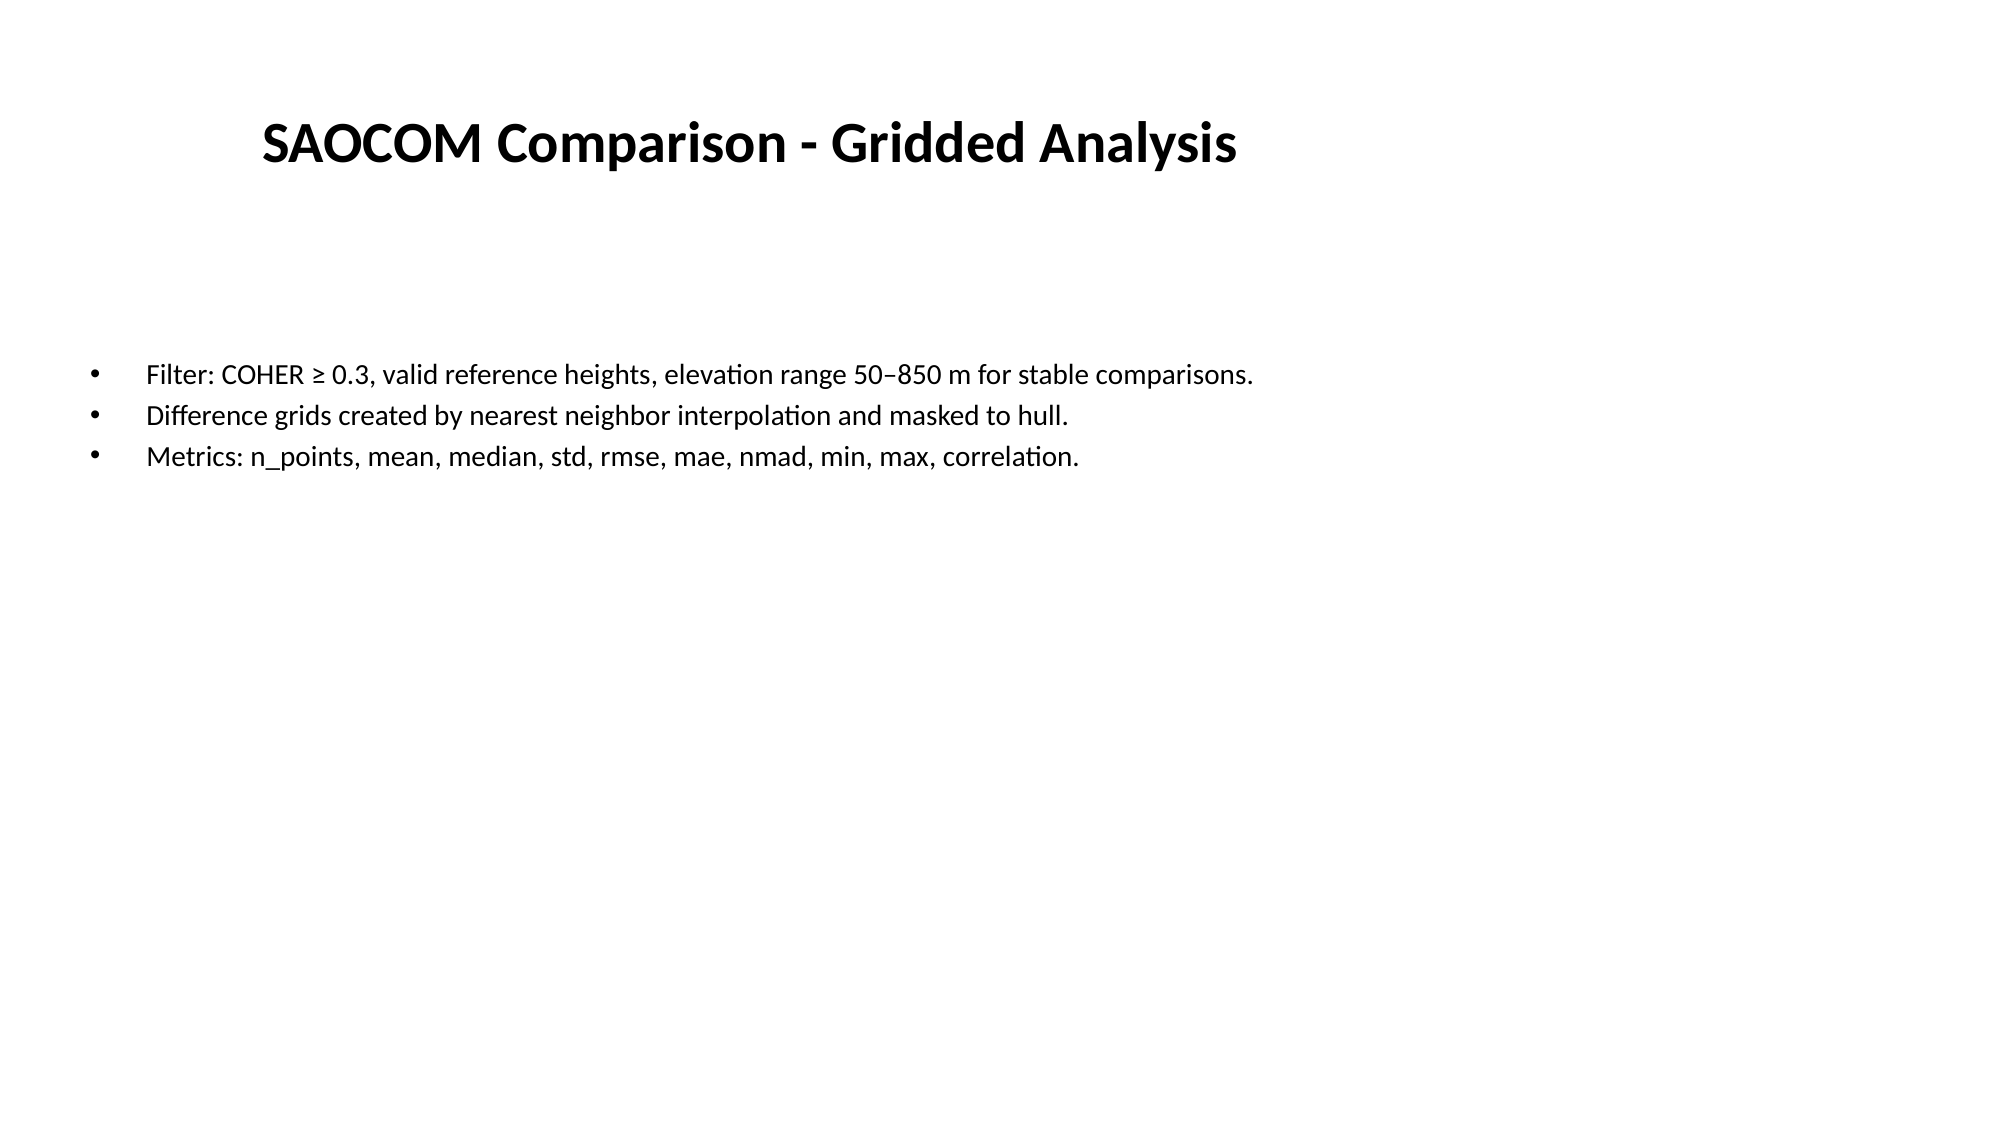

# SAOCOM Comparison - Gridded Analysis

Filter: COHER ≥ 0.3, valid reference heights, elevation range 50–850 m for stable comparisons.
Difference grids created by nearest neighbor interpolation and masked to hull.
Metrics: n_points, mean, median, std, rmse, mae, nmad, min, max, correlation.